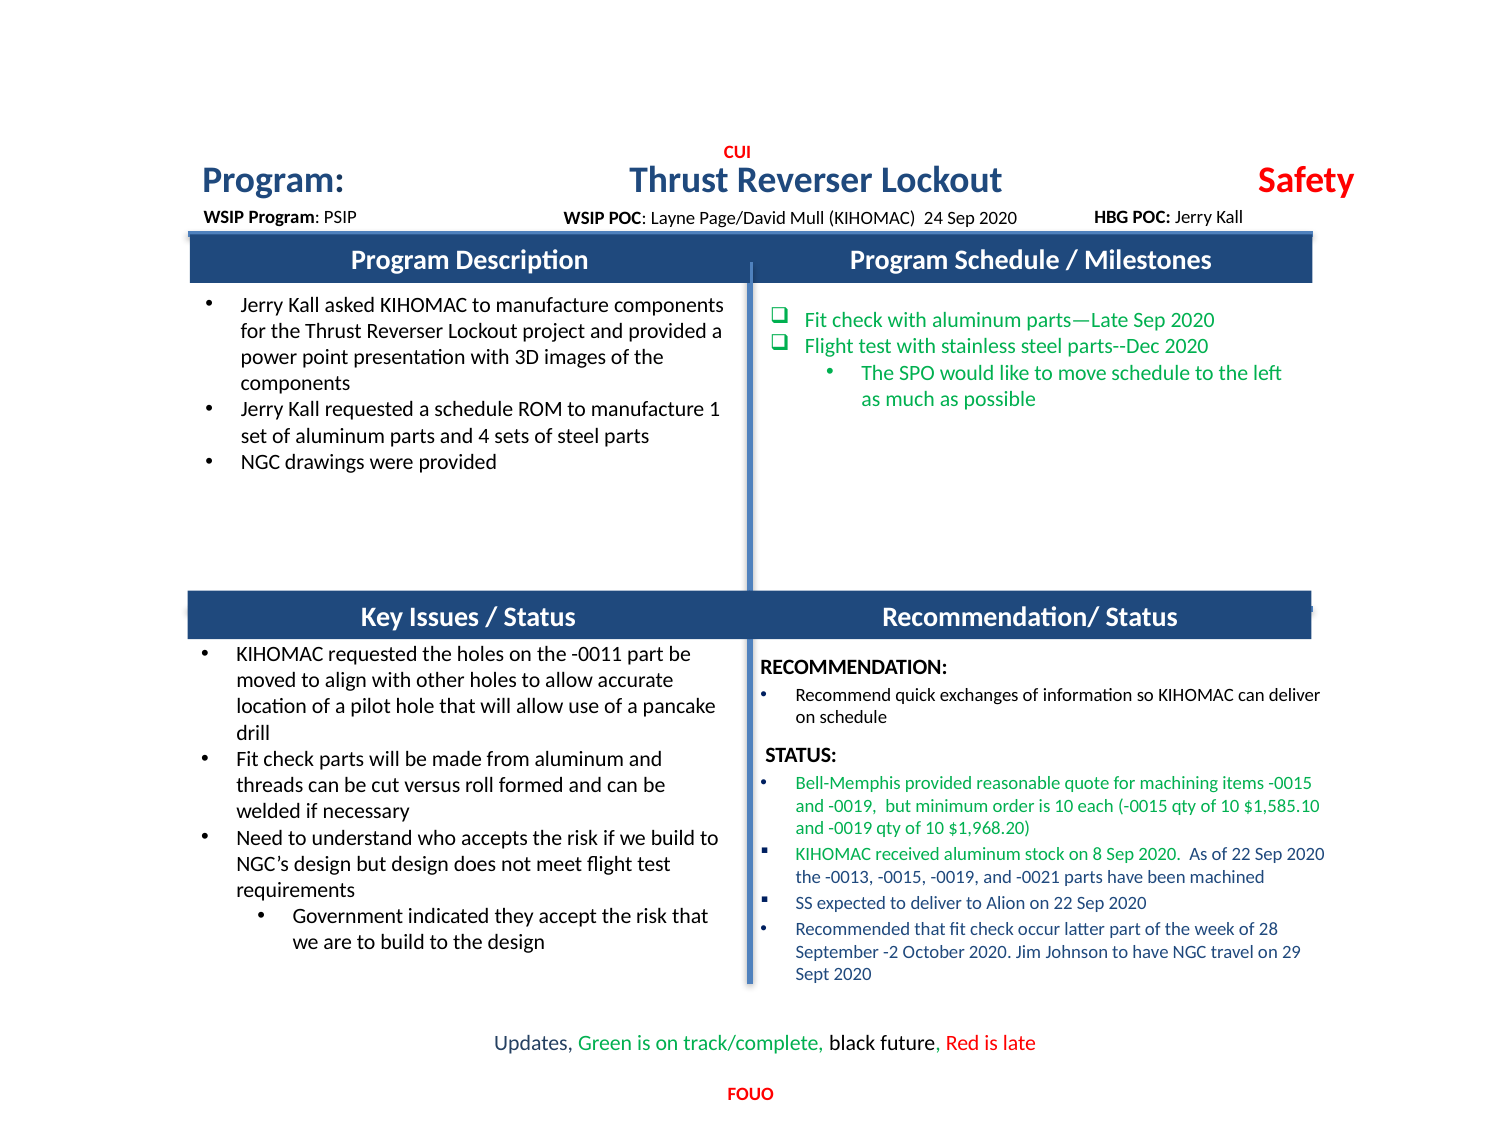

CUI
Program: 		  Thrust Reverser Lockout                              Safety
WSIP Program: PSIP
HBG POC: Jerry Kall
WSIP POC: Layne Page/David Mull (KIHOMAC)  24 Sep 2020
Program Description
Program Schedule / Milestones
Jerry Kall asked KIHOMAC to manufacture components for the Thrust Reverser Lockout project and provided a power point presentation with 3D images of the components
Jerry Kall requested a schedule ROM to manufacture 1 set of aluminum parts and 4 sets of steel parts
NGC drawings were provided
Fit check with aluminum parts—Late Sep 2020
Flight test with stainless steel parts--Dec 2020
The SPO would like to move schedule to the left as much as possible

Key Issues / Status
Recommendation/ Status
KIHOMAC requested the holes on the -0011 part be moved to align with other holes to allow accurate location of a pilot hole that will allow use of a pancake drill
Fit check parts will be made from aluminum and threads can be cut versus roll formed and can be welded if necessary
Need to understand who accepts the risk if we build to NGC’s design but design does not meet flight test requirements
Government indicated they accept the risk that we are to build to the design
RECOMMENDATION:
Recommend quick exchanges of information so KIHOMAC can deliver on schedule
 STATUS:
Bell-Memphis provided reasonable quote for machining items -0015 and -0019,  but minimum order is 10 each (-0015 qty of 10 $1,585.10 and -0019 qty of 10 $1,968.20)
KIHOMAC received aluminum stock on 8 Sep 2020.  As of 22 Sep 2020 the -0013, -0015, -0019, and -0021 parts have been machined
SS expected to deliver to Alion on 22 Sep 2020
Recommended that fit check occur latter part of the week of 28 September -2 October 2020. Jim Johnson to have NGC travel on 29 Sept 2020

Updates, Green is on track/complete, black future, Red is late
FOUO